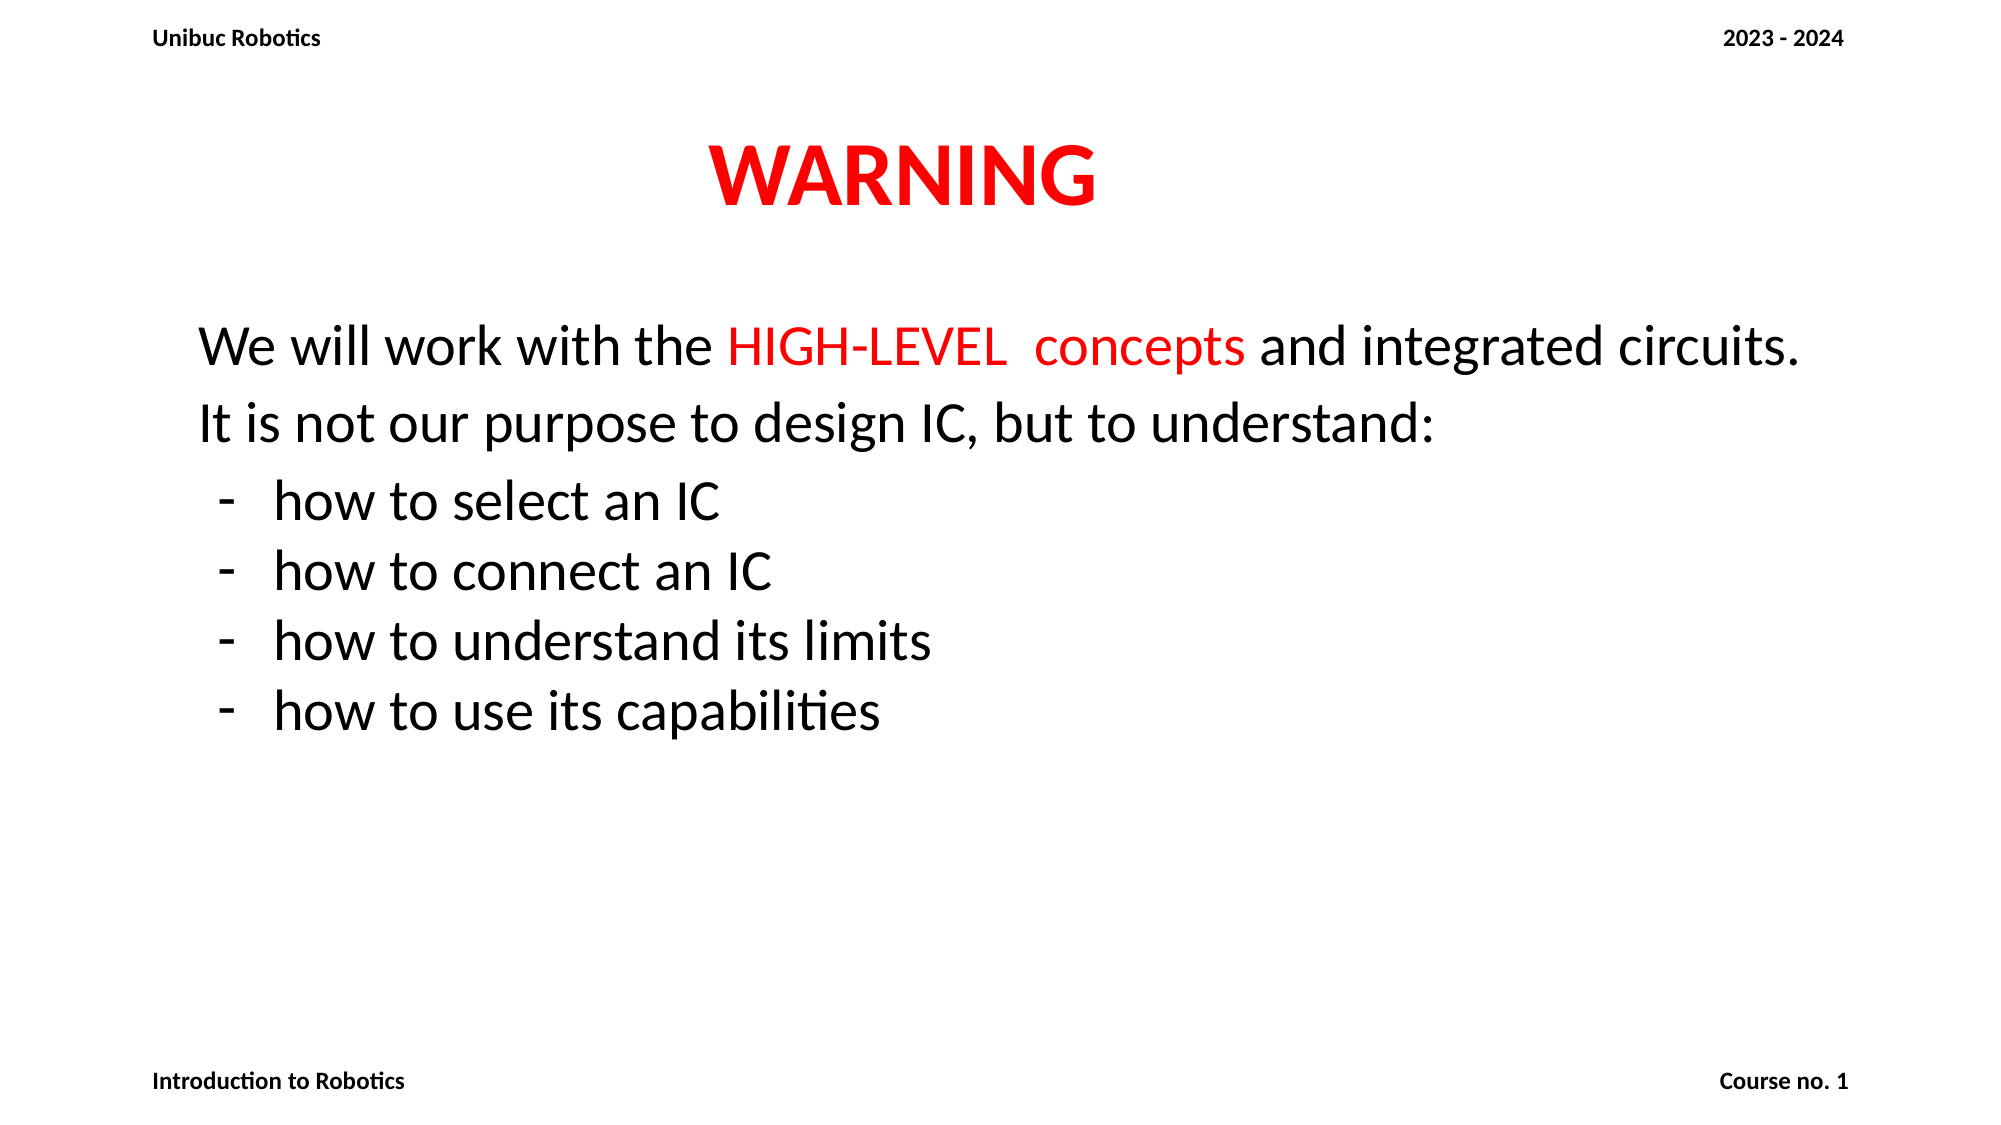

# WARNING
We will work with the HIGH-LEVEL  concepts and integrated circuits.
It is not our purpose to design IC, but to understand:
how to select an IC
how to connect an IC
how to understand its limits
how to use its capabilities